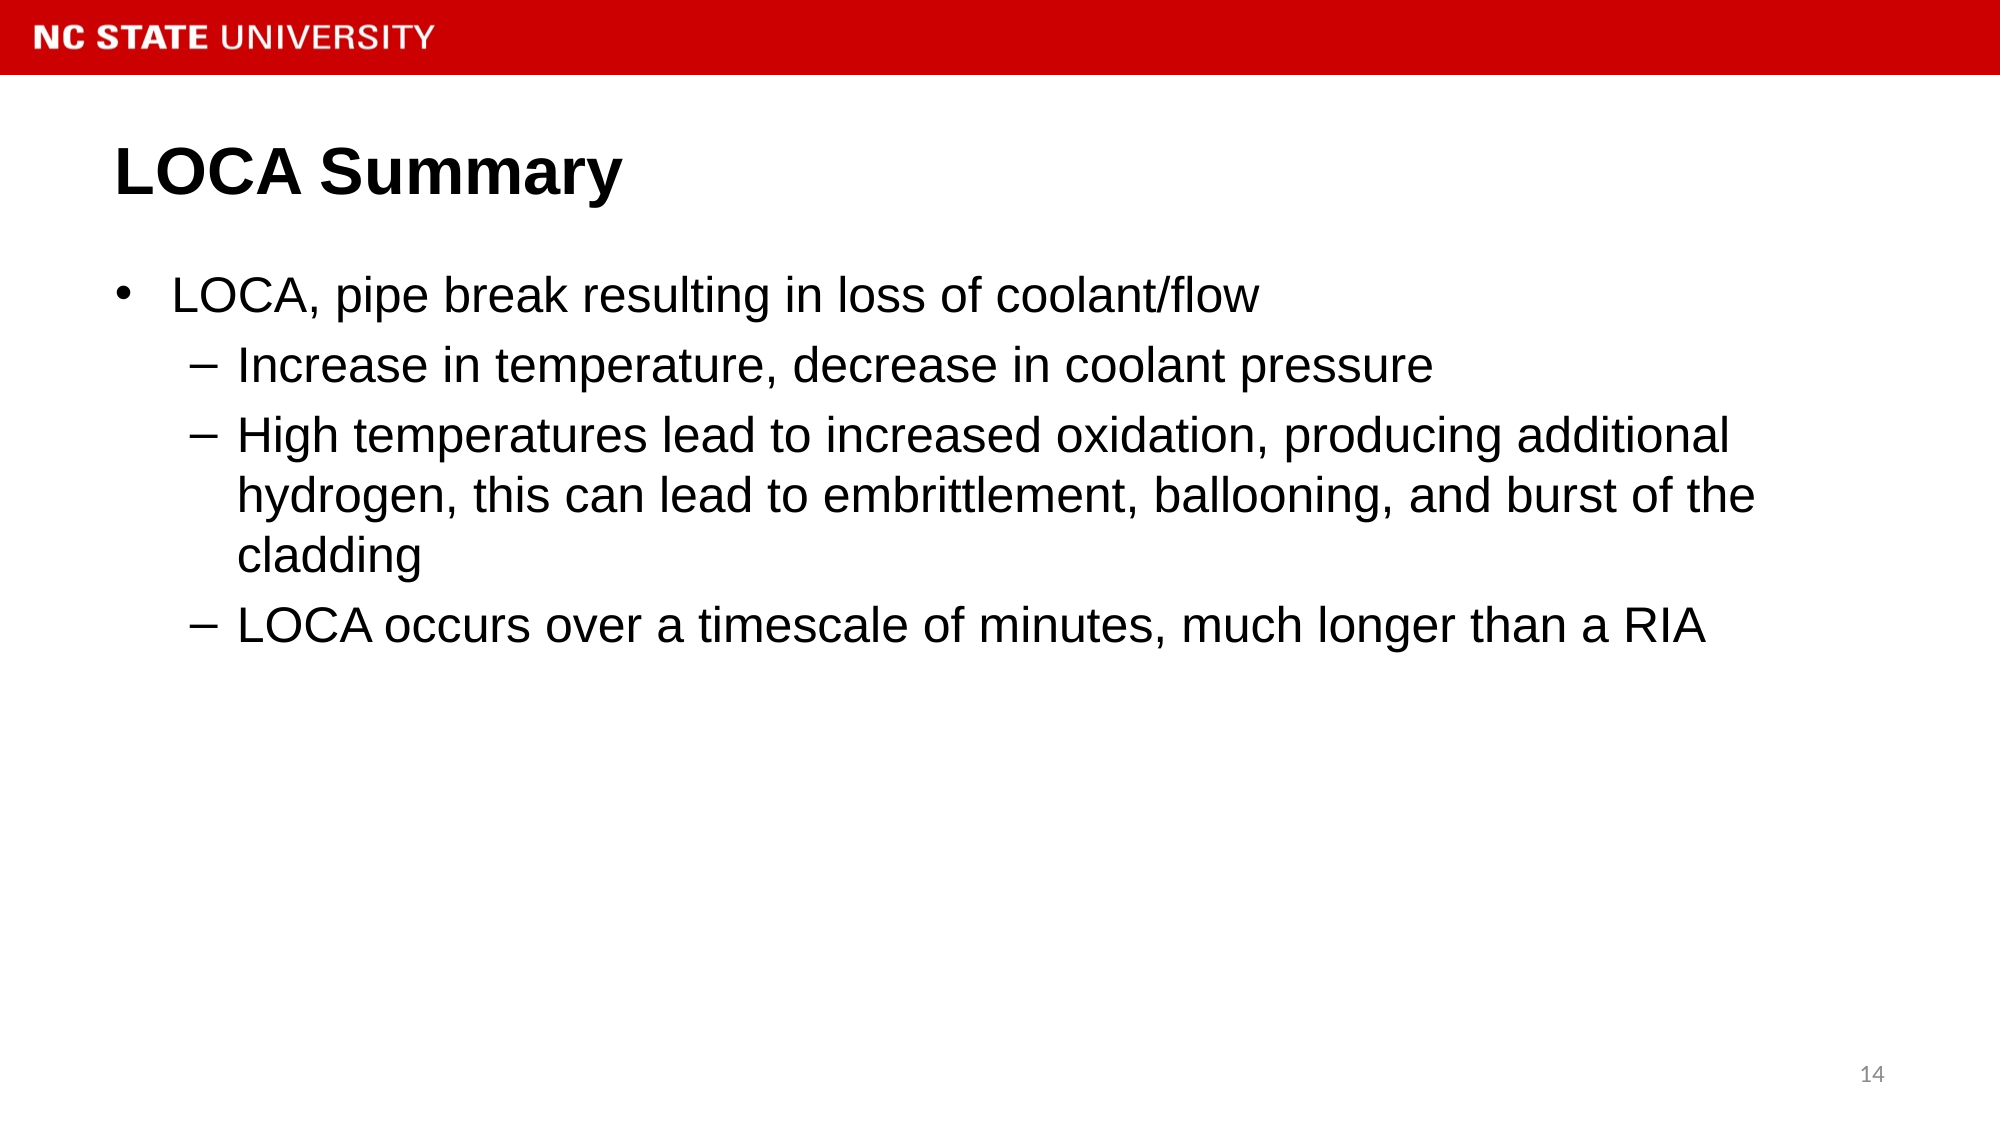

# LOCA Summary
LOCA, pipe break resulting in loss of coolant/flow
Increase in temperature, decrease in coolant pressure
High temperatures lead to increased oxidation, producing additional hydrogen, this can lead to embrittlement, ballooning, and burst of the cladding
LOCA occurs over a timescale of minutes, much longer than a RIA

14